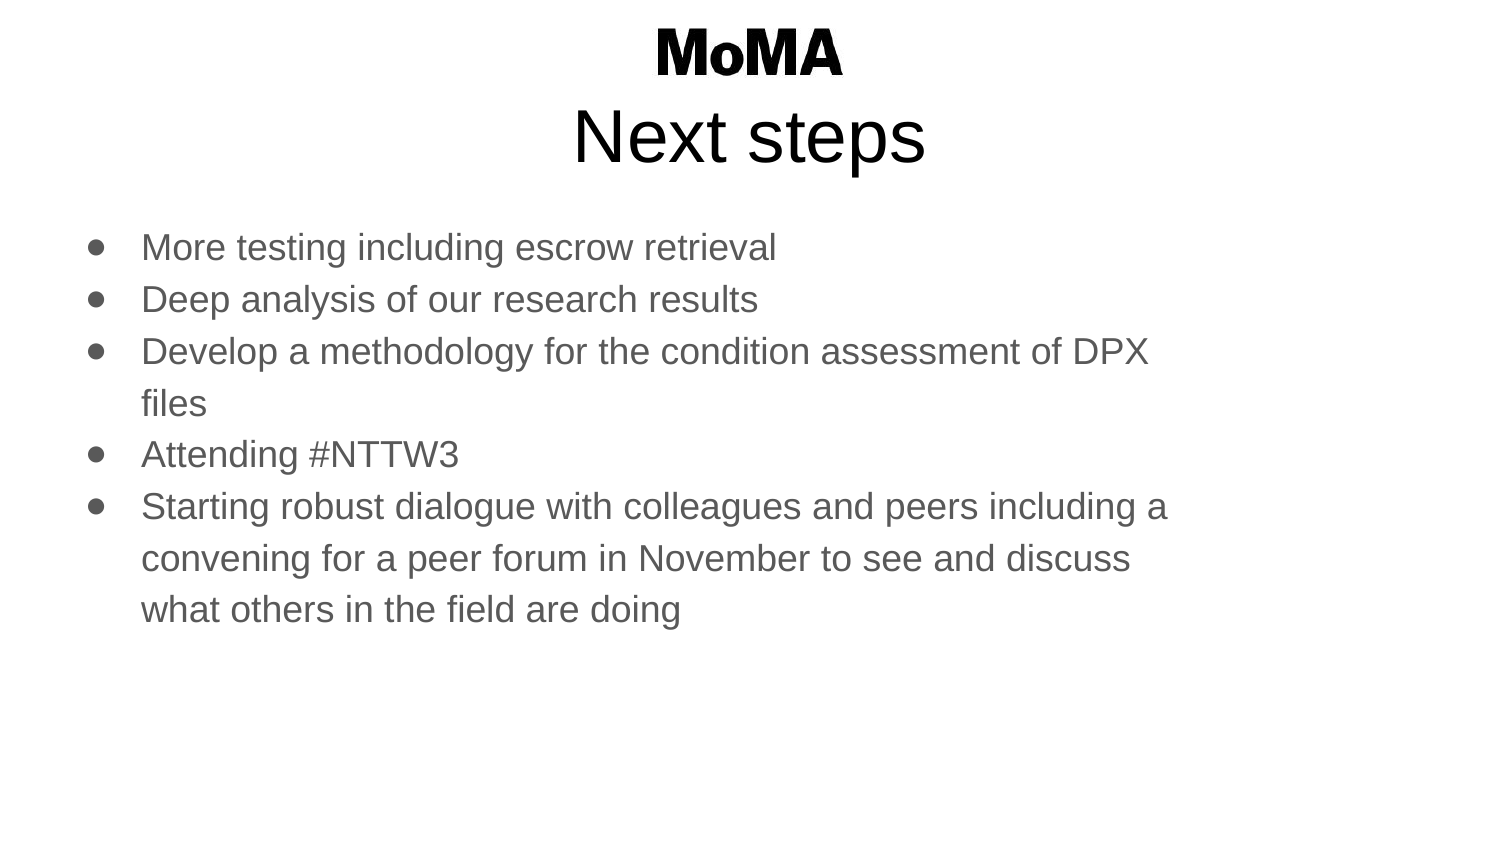

# Next steps
More testing including escrow retrieval
Deep analysis of our research results
Develop a methodology for the condition assessment of DPX files
Attending #NTTW3
Starting robust dialogue with colleagues and peers including a convening for a peer forum in November to see and discuss what others in the field are doing